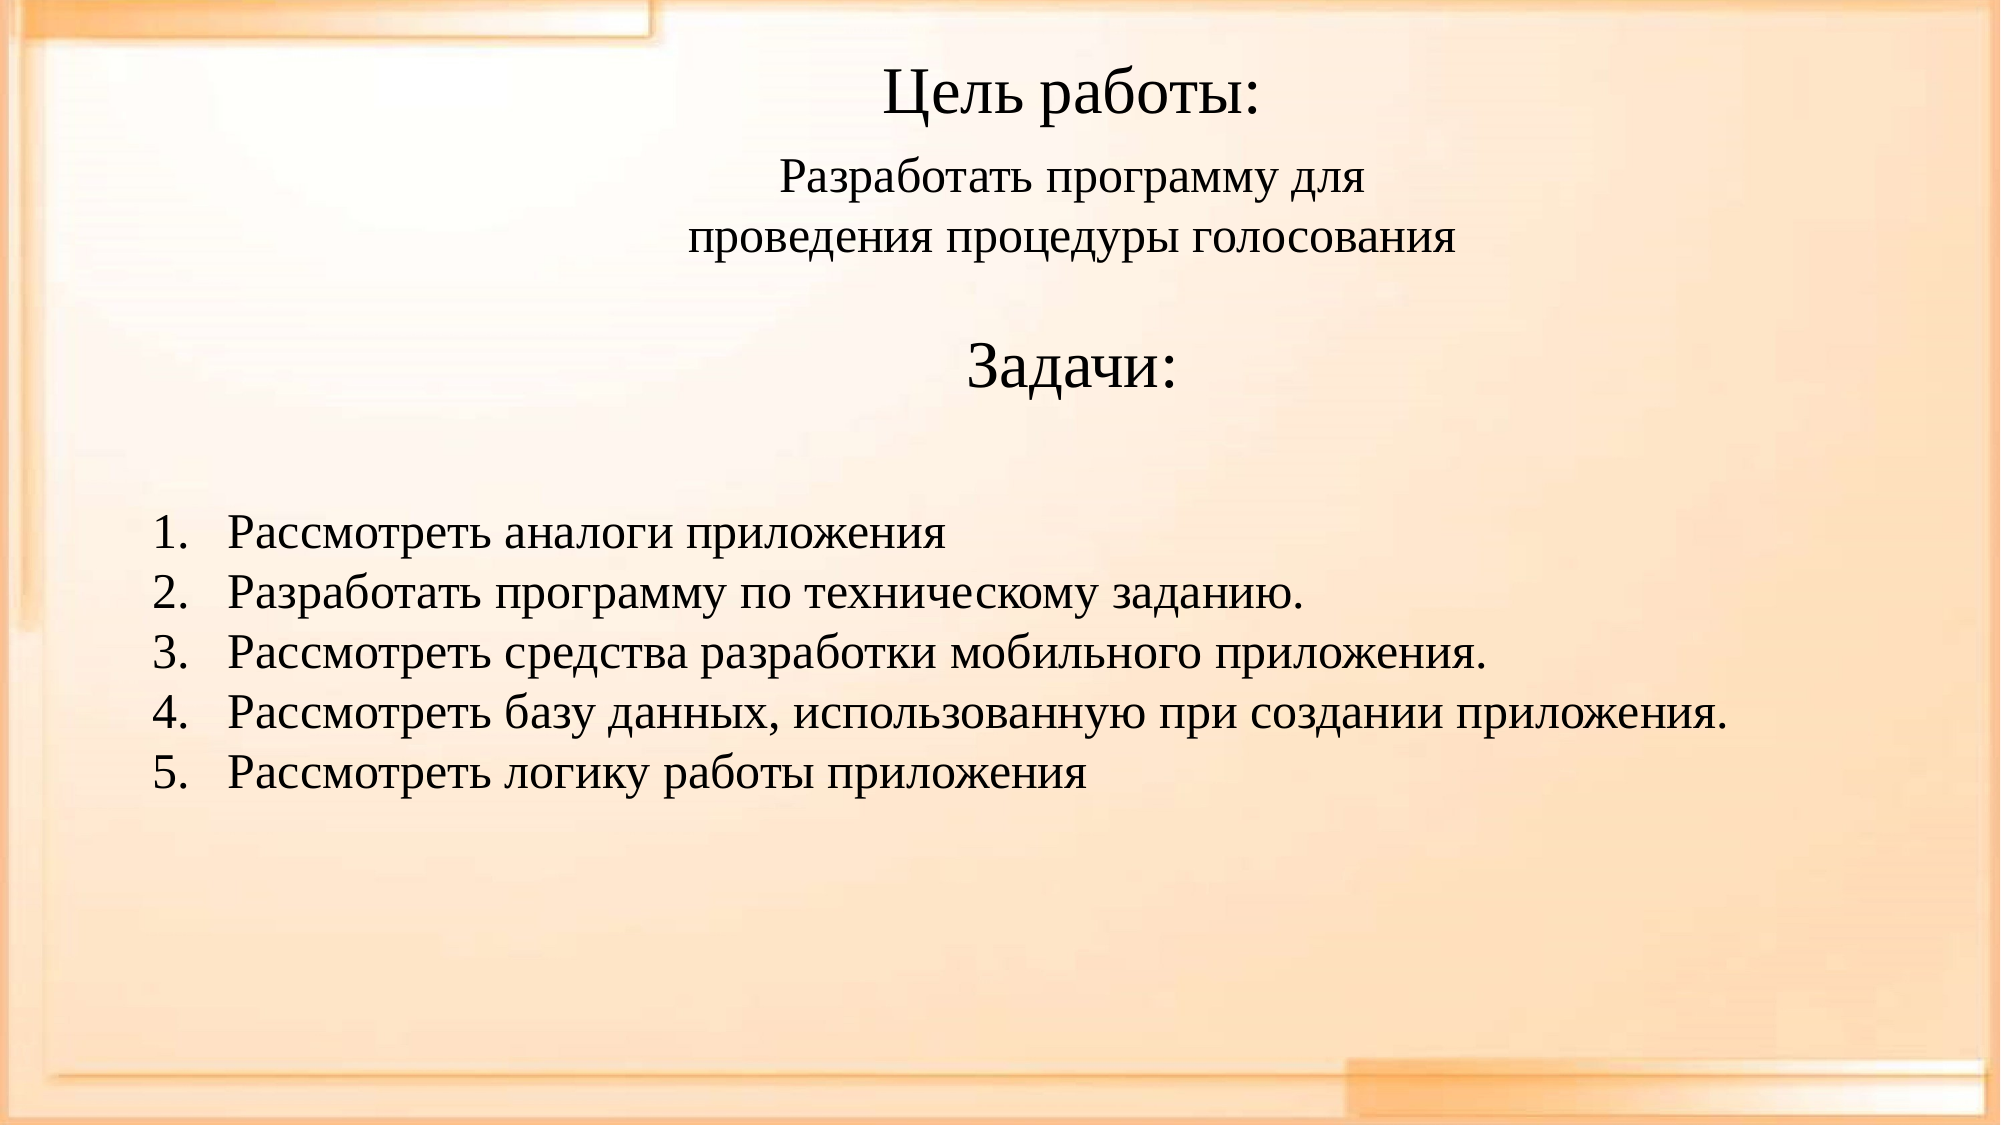

Цель работы:
Разработать программу для проведения процедуры голосования
Задачи:
Рассмотреть аналоги приложения
Разработать программу по техническому заданию.
Рассмотреть средства разработки мобильного приложения.
Рассмотреть базу данных, использованную при создании приложения.
Рассмотреть логику работы приложения